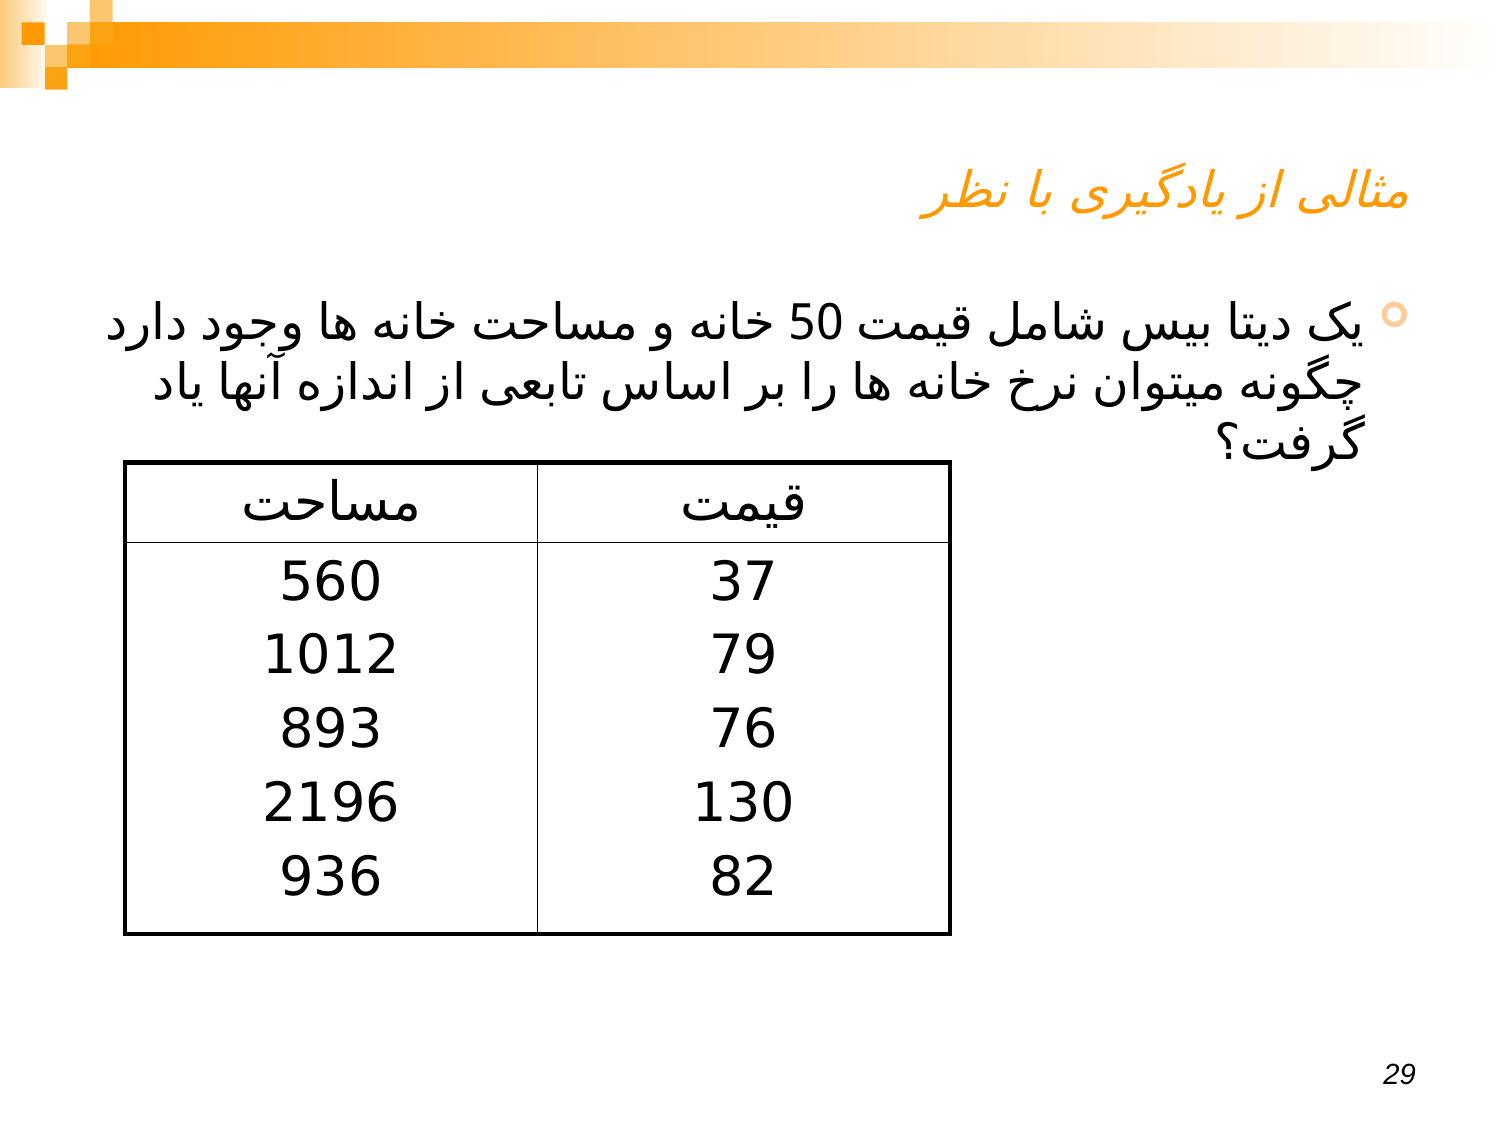

# مثالی از یادگیری با نظر
یک دیتا بیس شامل قیمت 50 خانه و مساحت خانه ها وجود دارد چگونه میتوان نرخ خانه ها را بر اساس تابعی از اندازه آنها یاد گرفت؟

| مساحت | قیمت |
| --- | --- |
| 560 1012 893 2196 936 | 37 79 76 130 82 |
29